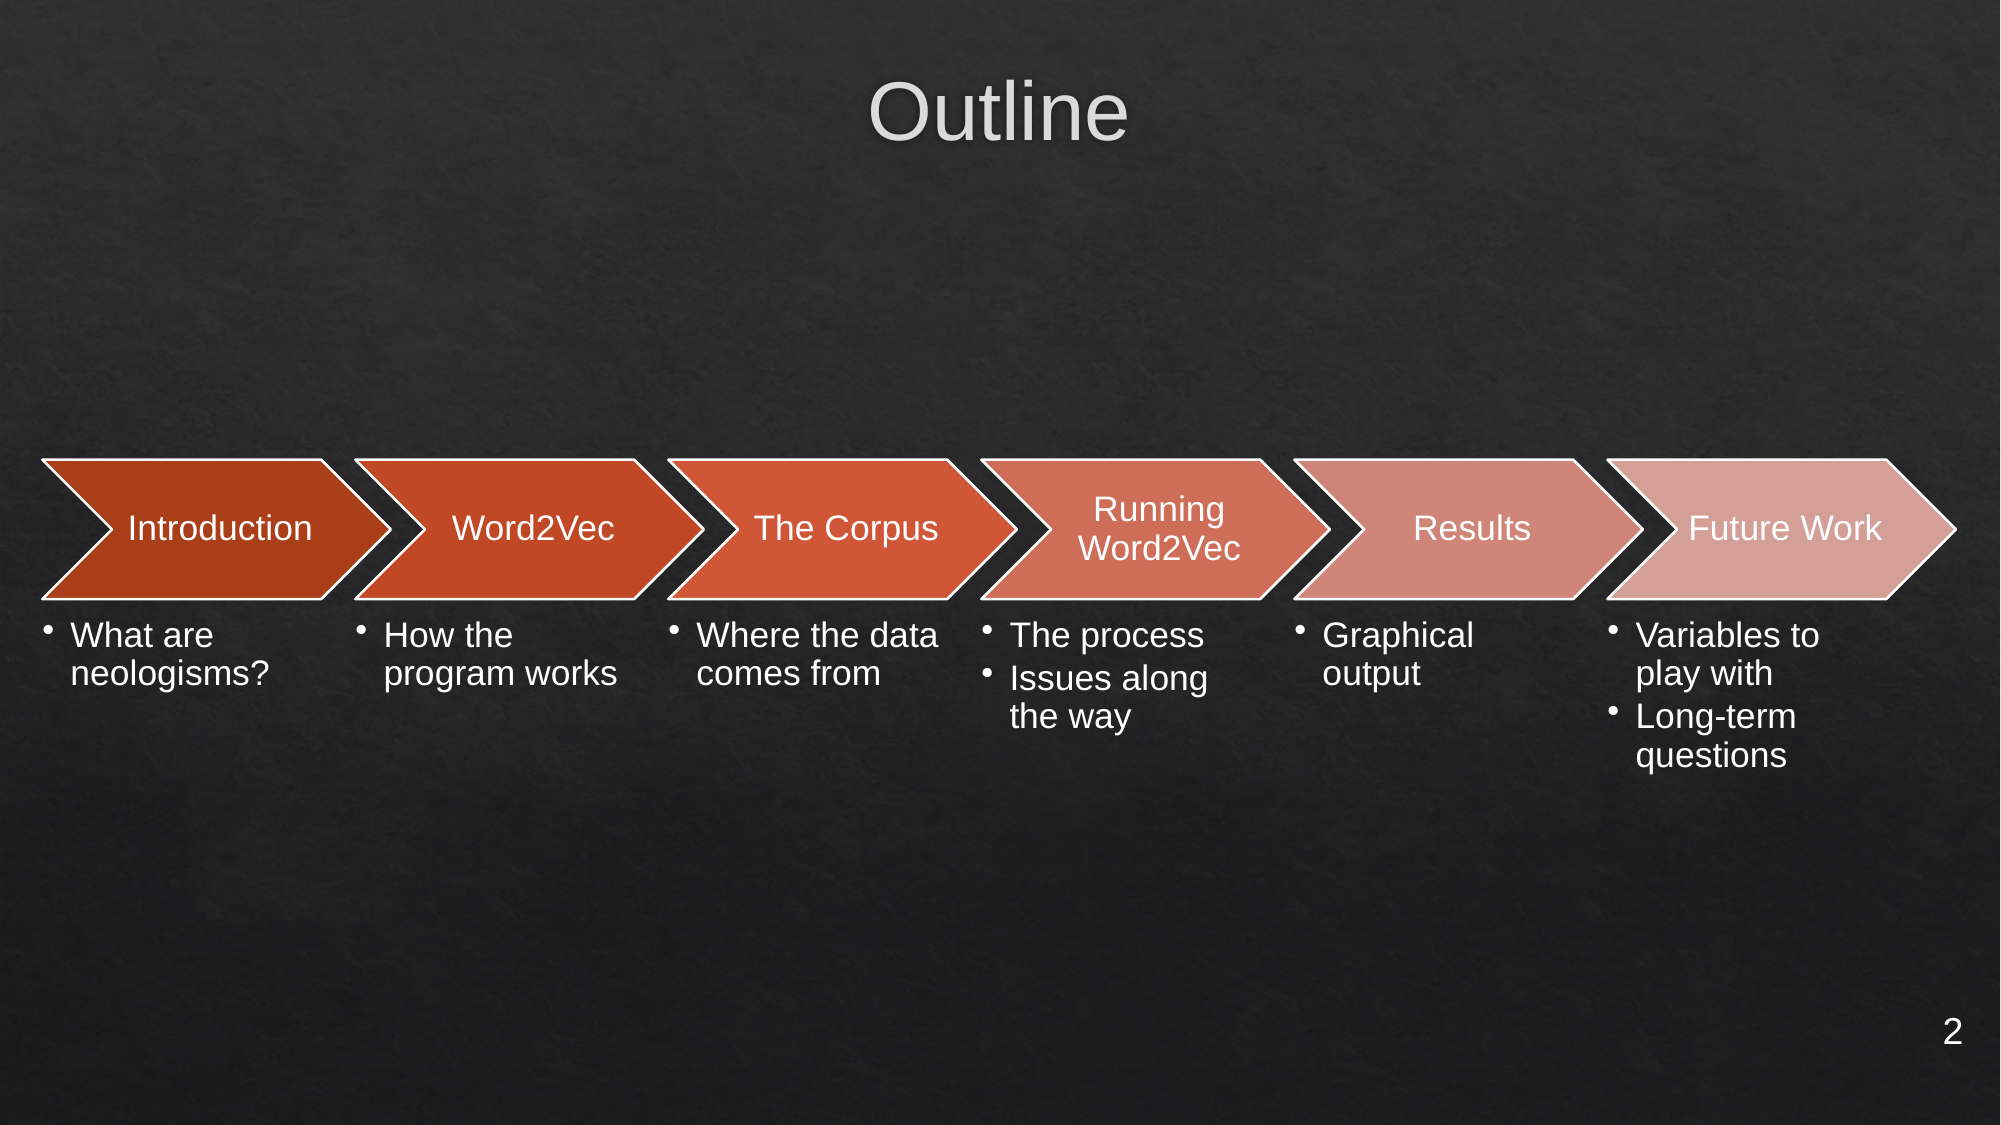

# Outline
Introduction
What are neologisms?
Word2Vec
How the program works
The Corpus
Where the data comes from
Running Word2Vec
The process
Issues along the way
Results
Graphical output
Future Work
Variables to play with
Long-term questions
2